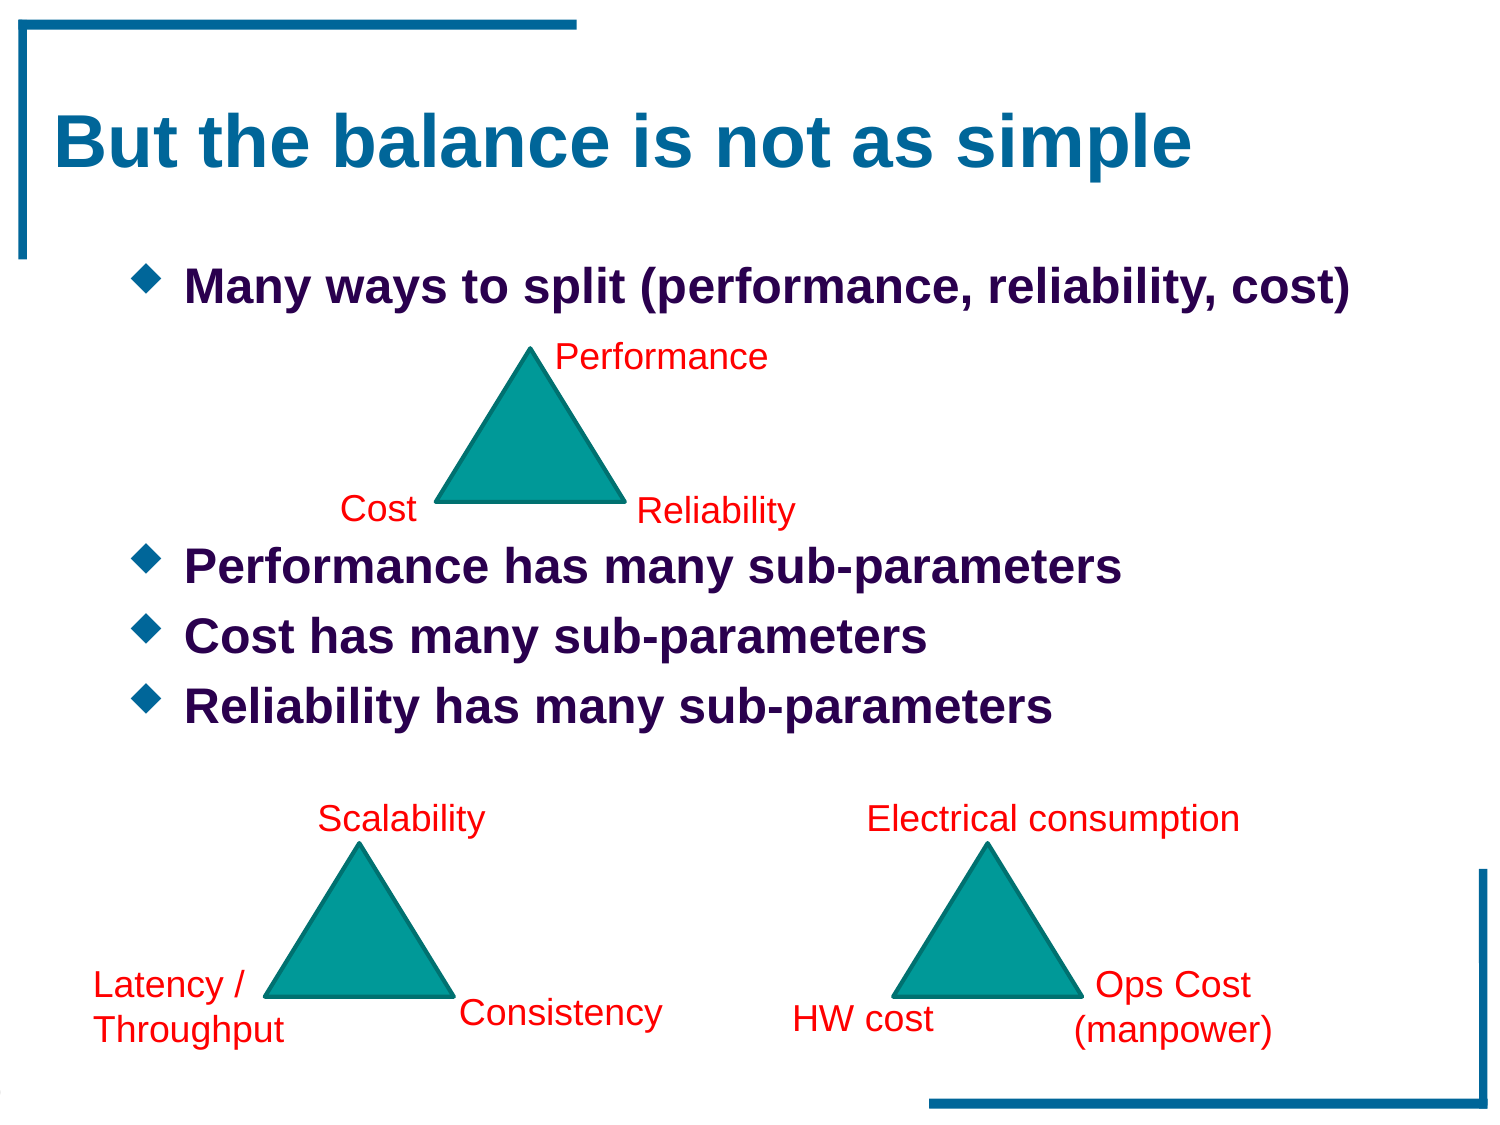

# But the balance is not as simple
Many ways to split (performance, reliability, cost)

Performance has many sub-parameters
Cost has many sub-parameters
Reliability has many sub-parameters
Performance

Cost
Reliability
Scalability
Electrical consumption

Latency /
Throughput
Ops Cost
(manpower)
Consistency
HW cost